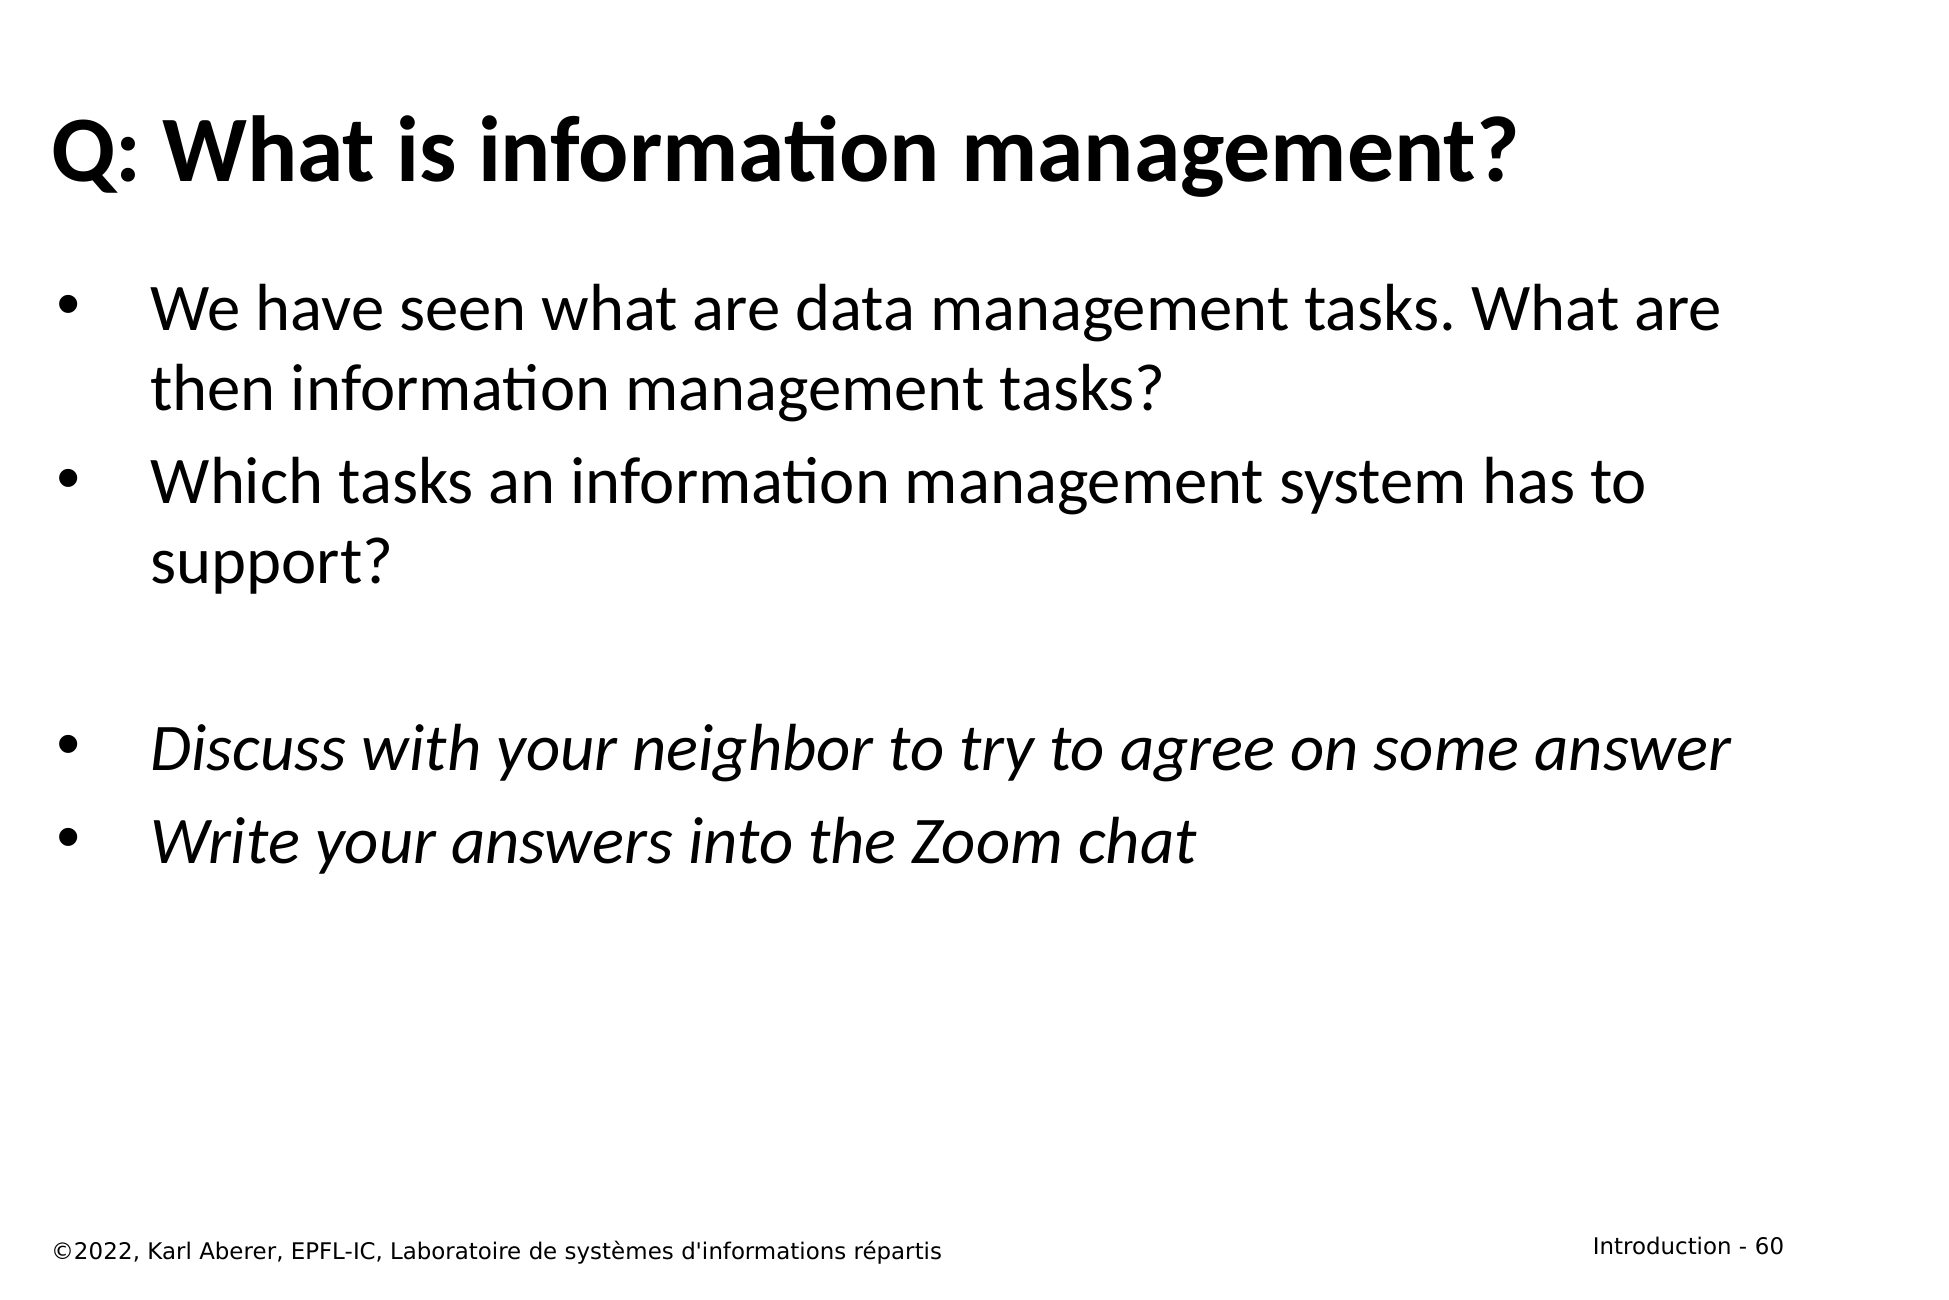

# Q: What is information management?
We have seen what are data management tasks. What are then information management tasks?
Which tasks an information management system has to support?

Discuss with your neighbor to try to agree on some answer
Write your answers into the Zoom chat

©2022, Karl Aberer, EPFL-IC, Laboratoire de systèmes d'informations répartis